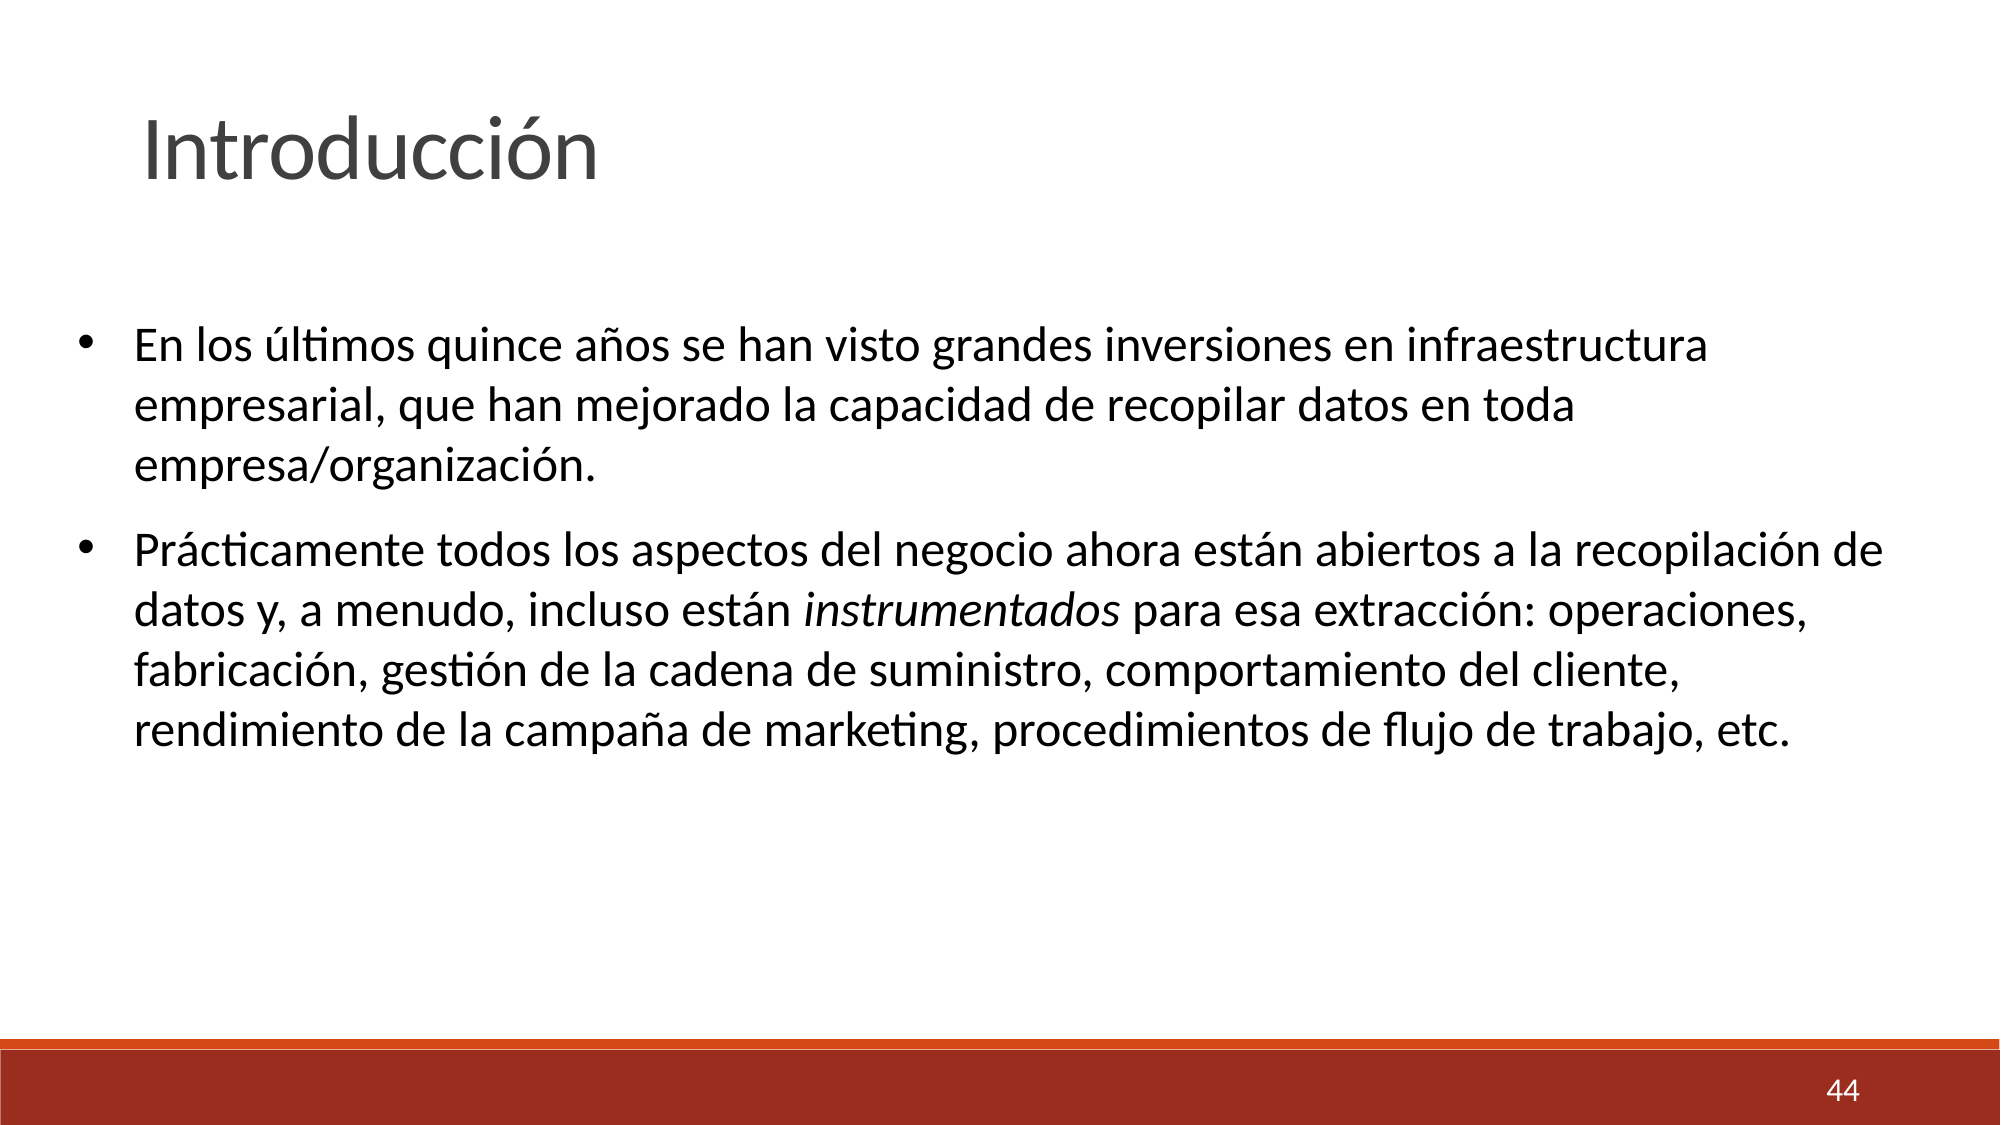

Introducción
En los últimos quince años se han visto grandes inversiones en infraestructura empresarial, que han mejorado la capacidad de recopilar datos en toda empresa/organización.
Prácticamente todos los aspectos del negocio ahora están abiertos a la recopilación de datos y, a menudo, incluso están instrumentados para esa extracción: operaciones, fabricación, gestión de la cadena de suministro, comportamiento del cliente, rendimiento de la campaña de marketing, procedimientos de flujo de trabajo, etc.
44